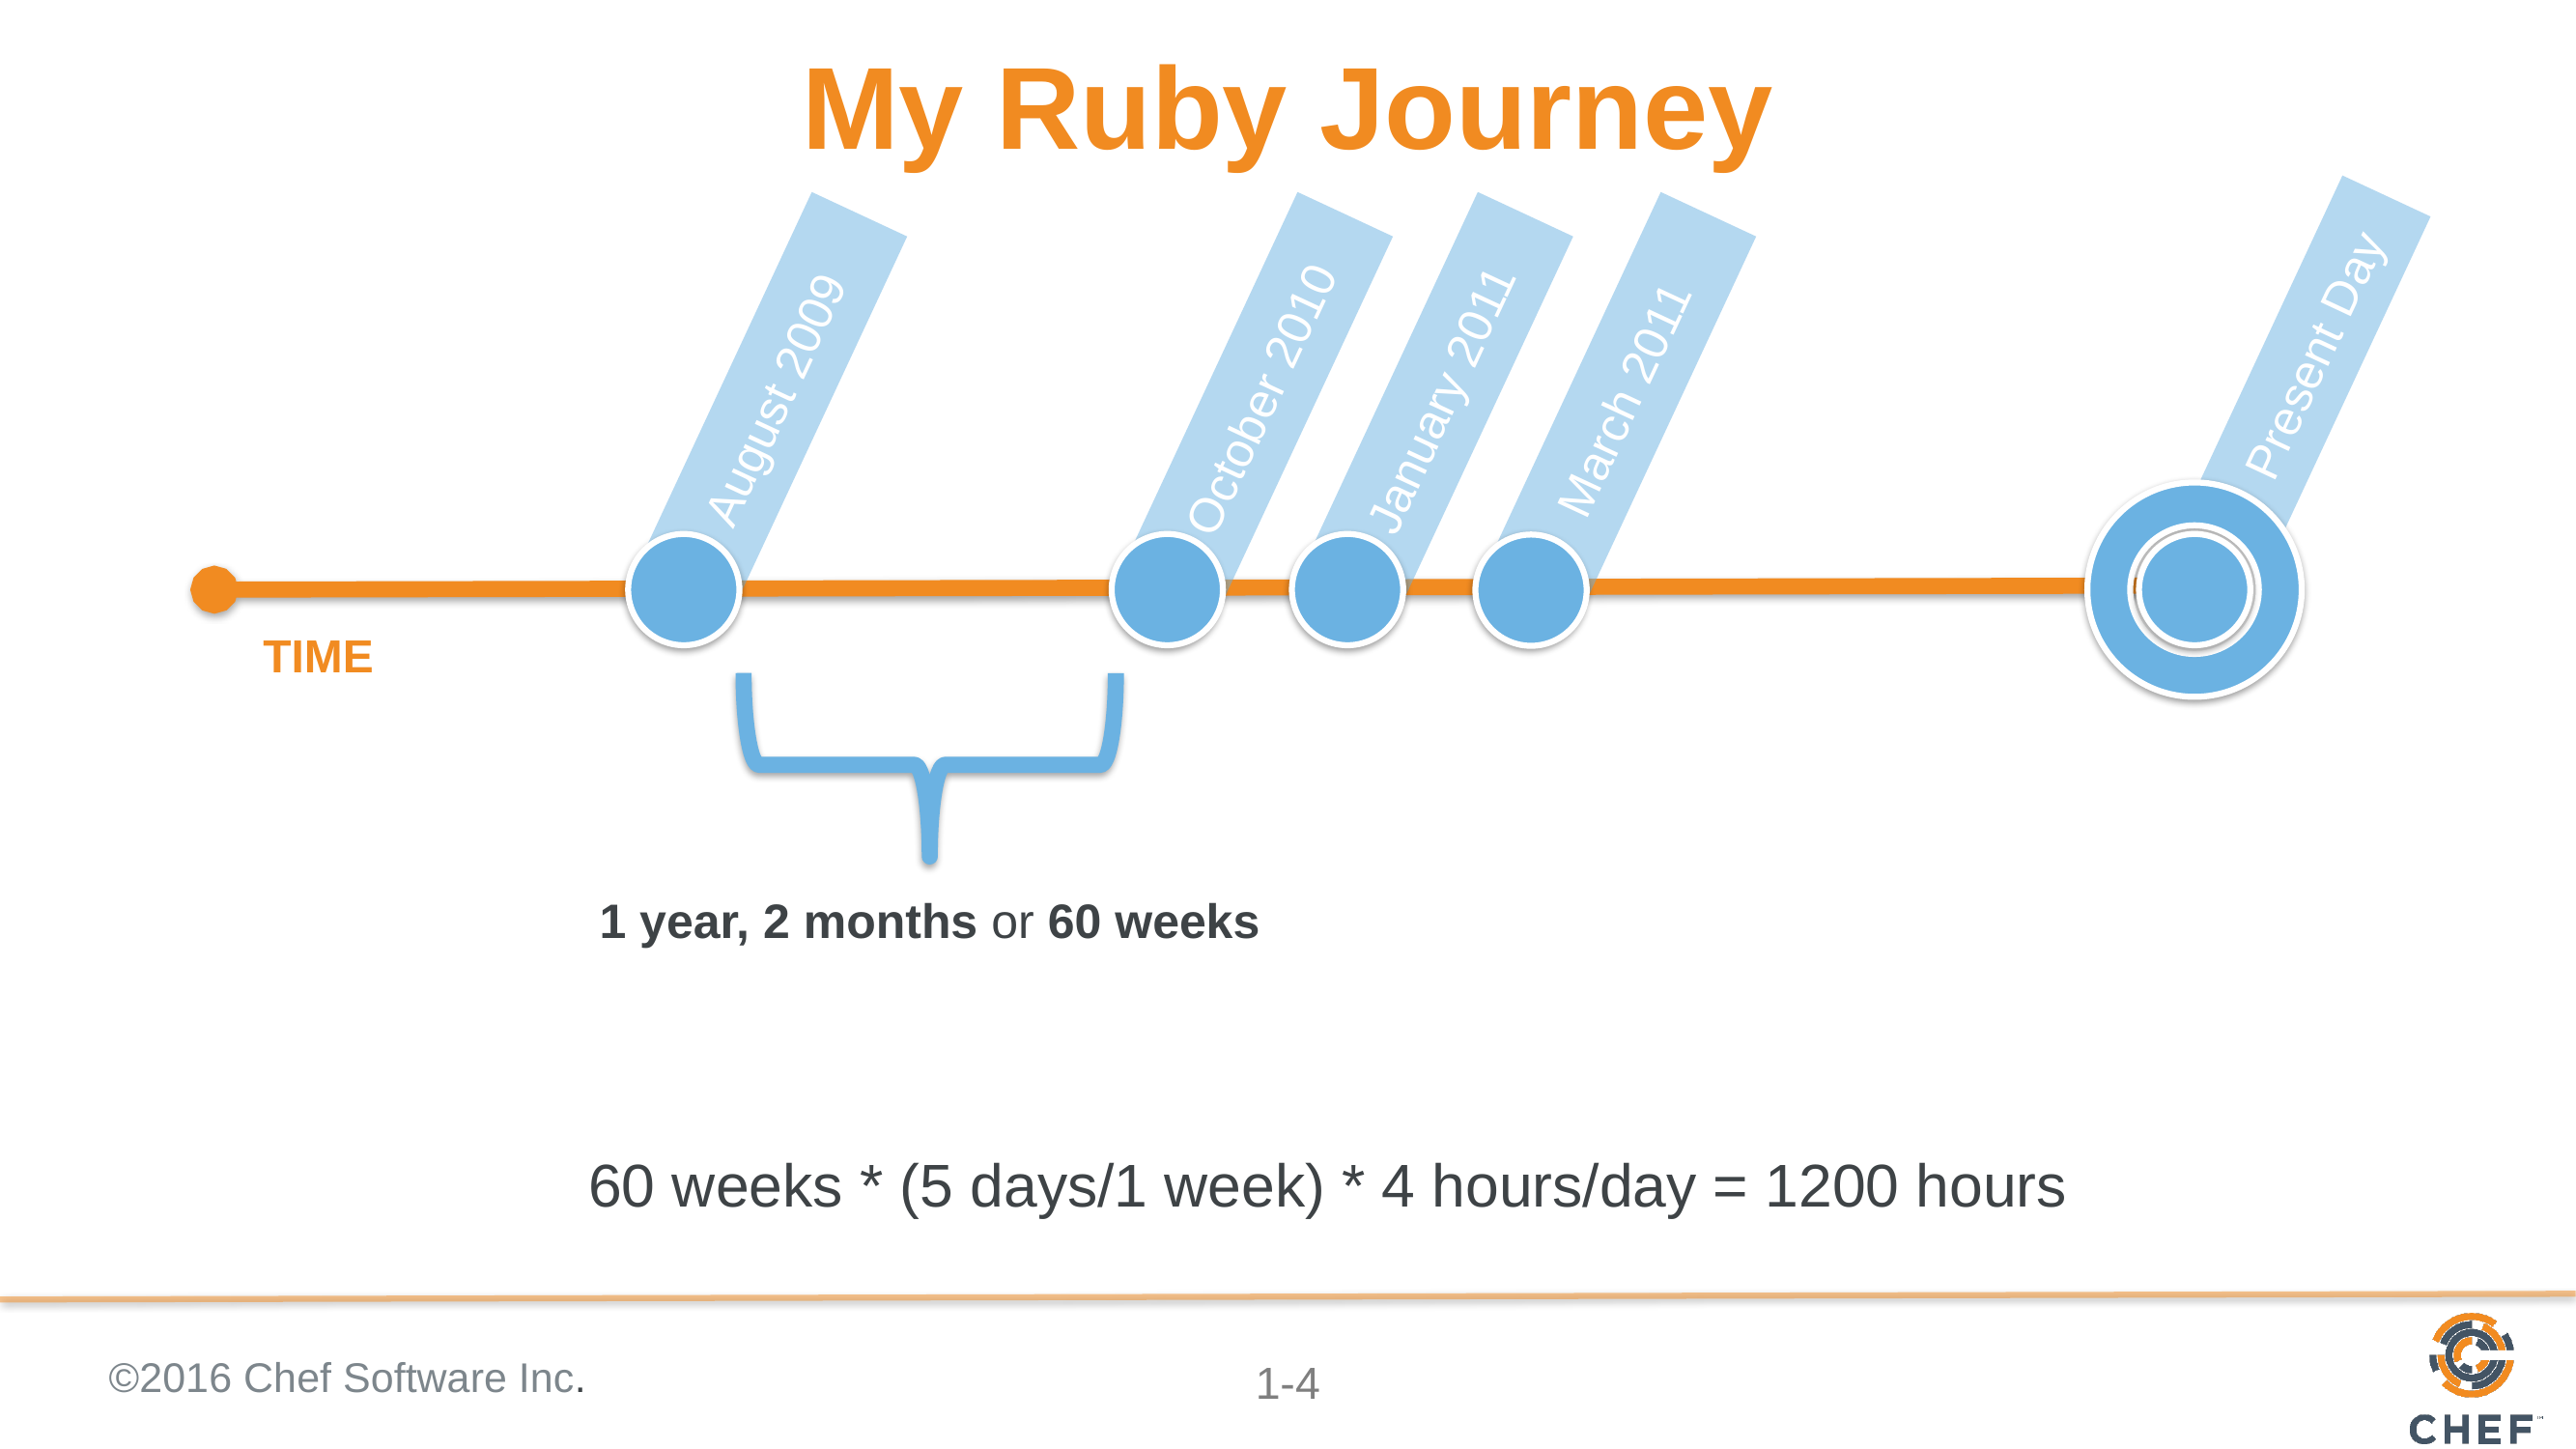

# My Ruby Journey
Present Day
October 2010
August 2009
January 2011
March 2011

TIME

1 year, 2 months or 60 weeks
60 weeks * (5 days/1 week) * 4 hours/day = 1200 hours